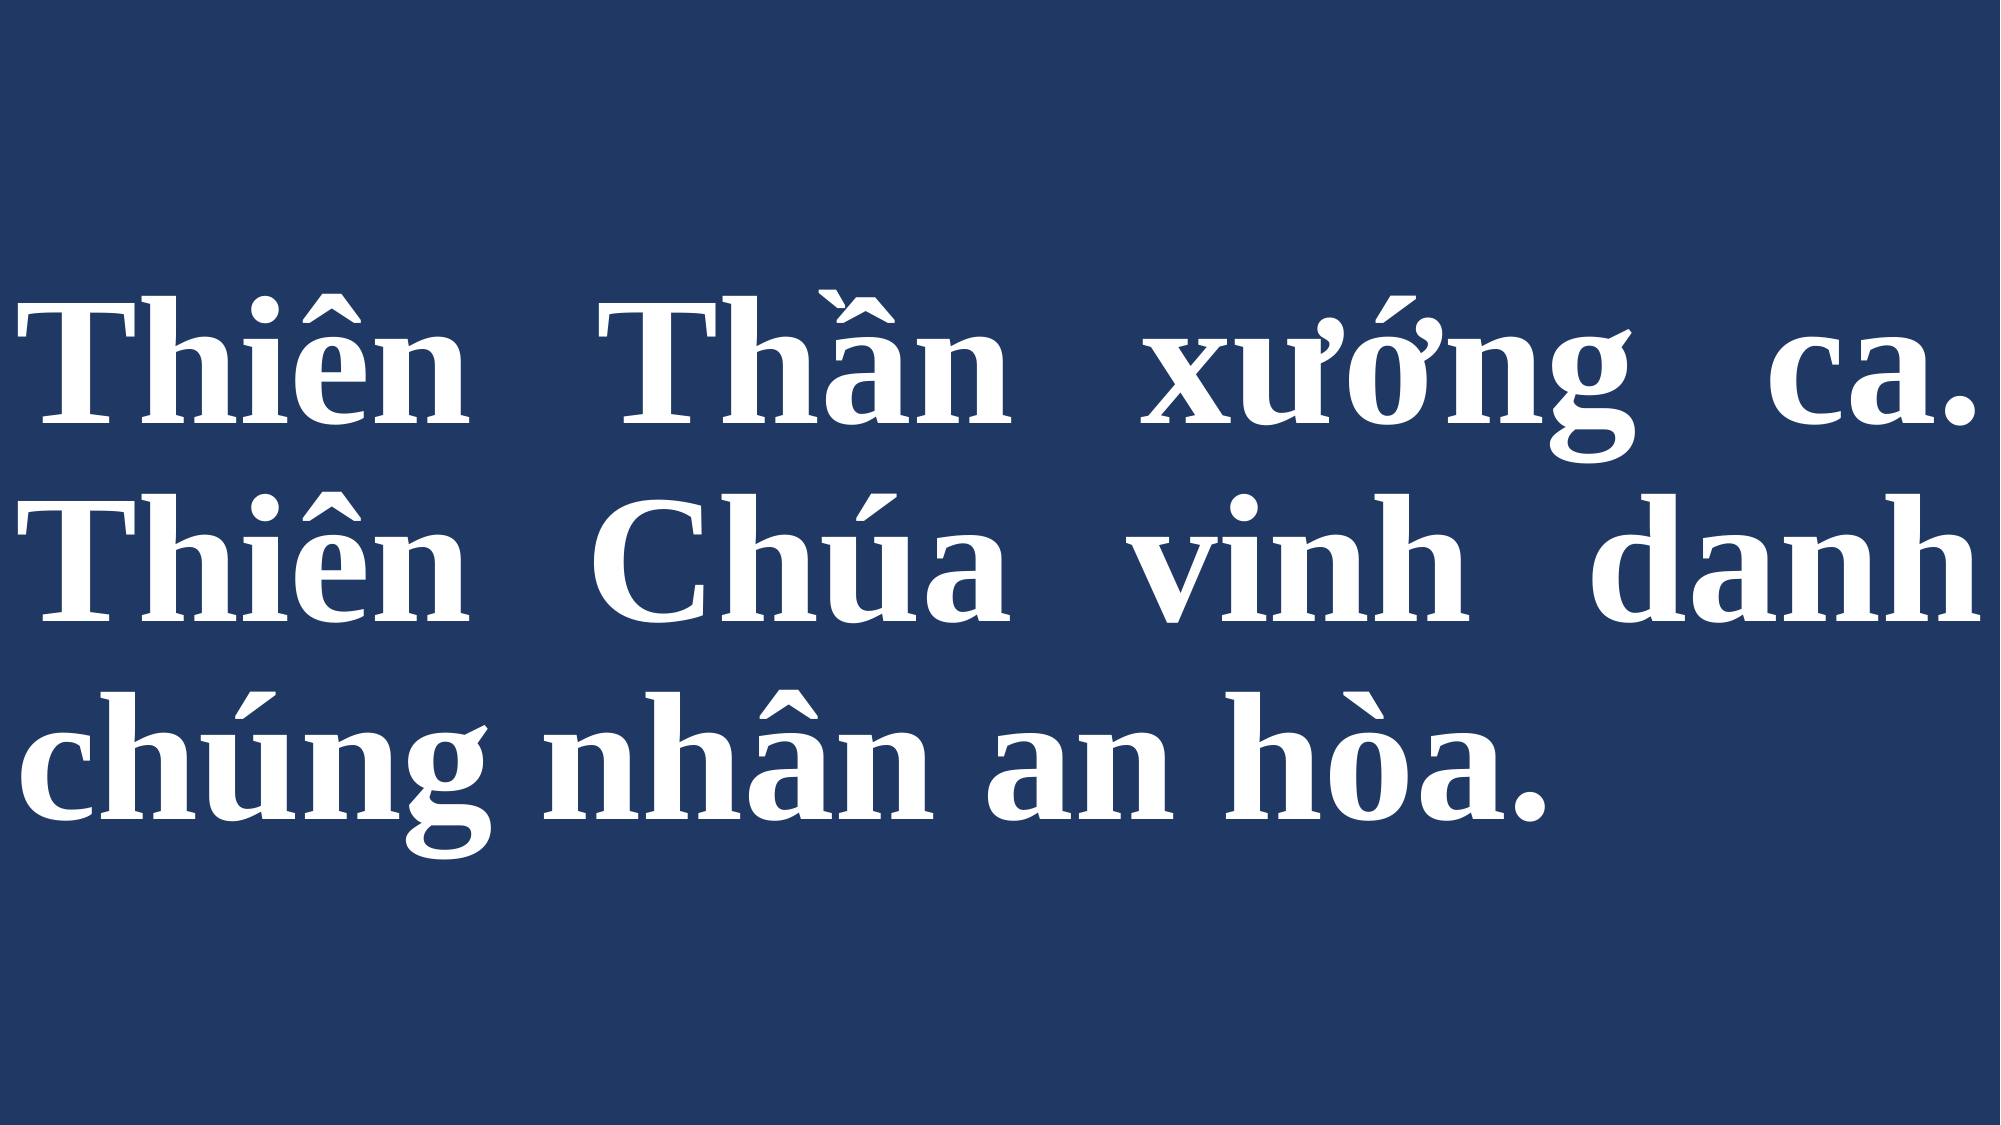

# Thiên Thần xướng ca. Thiên Chúa vinh danh chúng nhân an hòa.